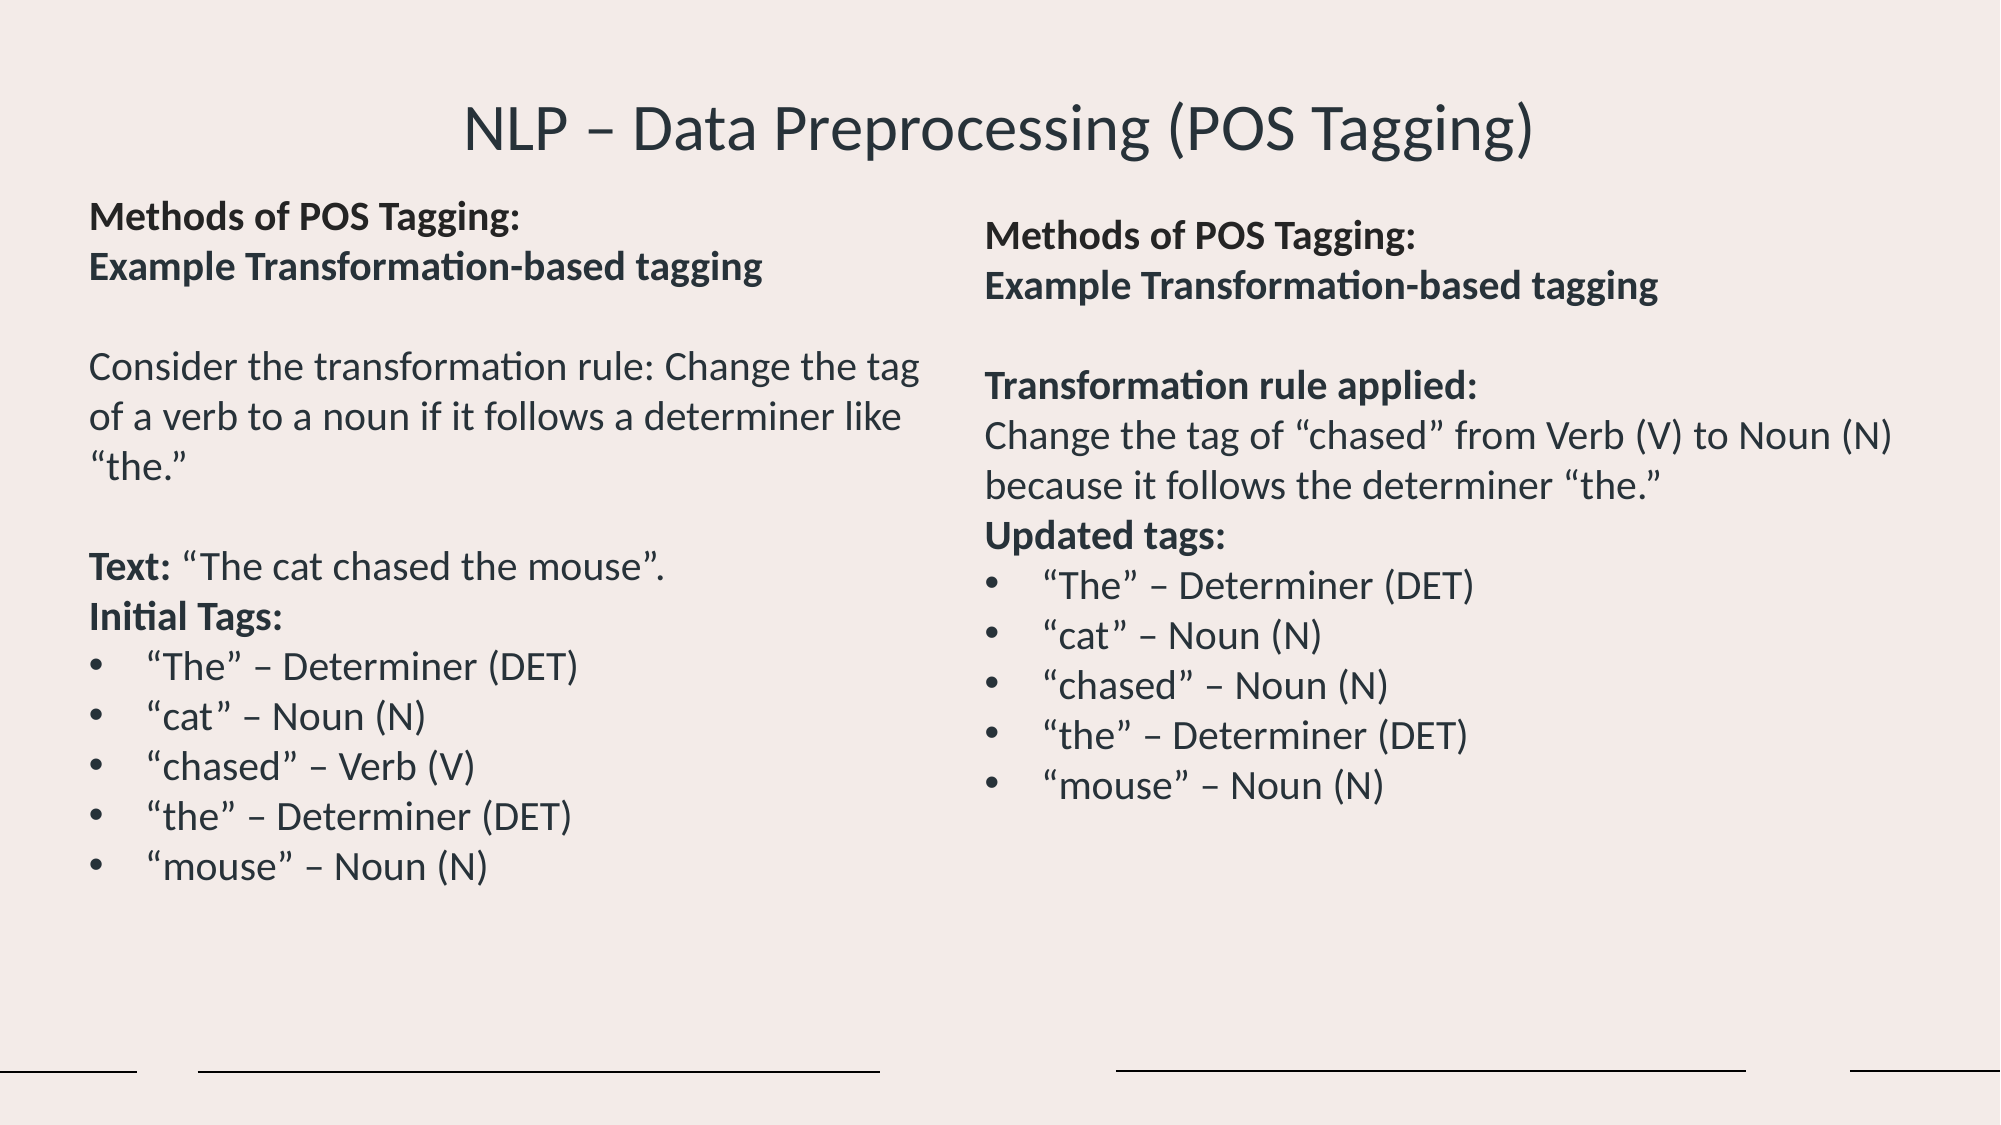

NLP – Data Preprocessing (POS Tagging)
Methods of POS Tagging:
Example Transformation-based tagging

Consider the transformation rule: Change the tag of a verb to a noun if it follows a determiner like “the.”

Text: “The cat chased the mouse”.
Initial Tags:
“The” – Determiner (DET)
“cat” – Noun (N)
“chased” – Verb (V)
“the” – Determiner (DET)
“mouse” – Noun (N)

Methods of POS Tagging:
Example Transformation-based tagging

Transformation rule applied:
Change the tag of “chased” from Verb (V) to Noun (N) because it follows the determiner “the.”
Updated tags:
“The” – Determiner (DET)
“cat” – Noun (N)
“chased” – Noun (N)
“the” – Determiner (DET)
“mouse” – Noun (N)